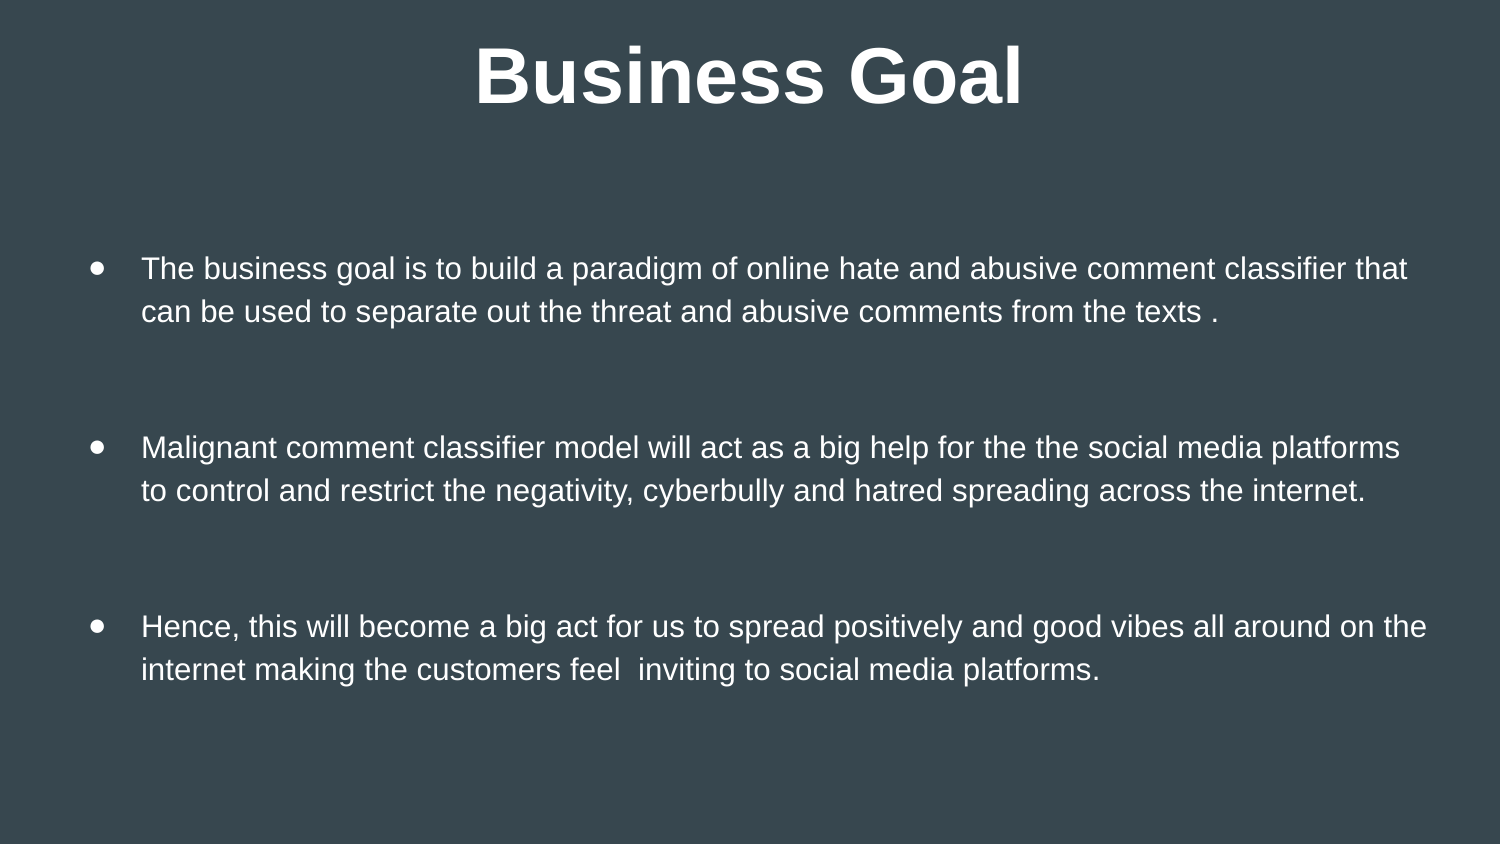

# Business Goal

The business goal is to build a paradigm of online hate and abusive comment classifier that can be used to separate out the threat and abusive comments from the texts .

Malignant comment classifier model will act as a big help for the the social media platforms to control and restrict the negativity, cyberbully and hatred spreading across the internet.

Hence, this will become a big act for us to spread positively and good vibes all around on the internet making the customers feel  inviting to social media platforms.